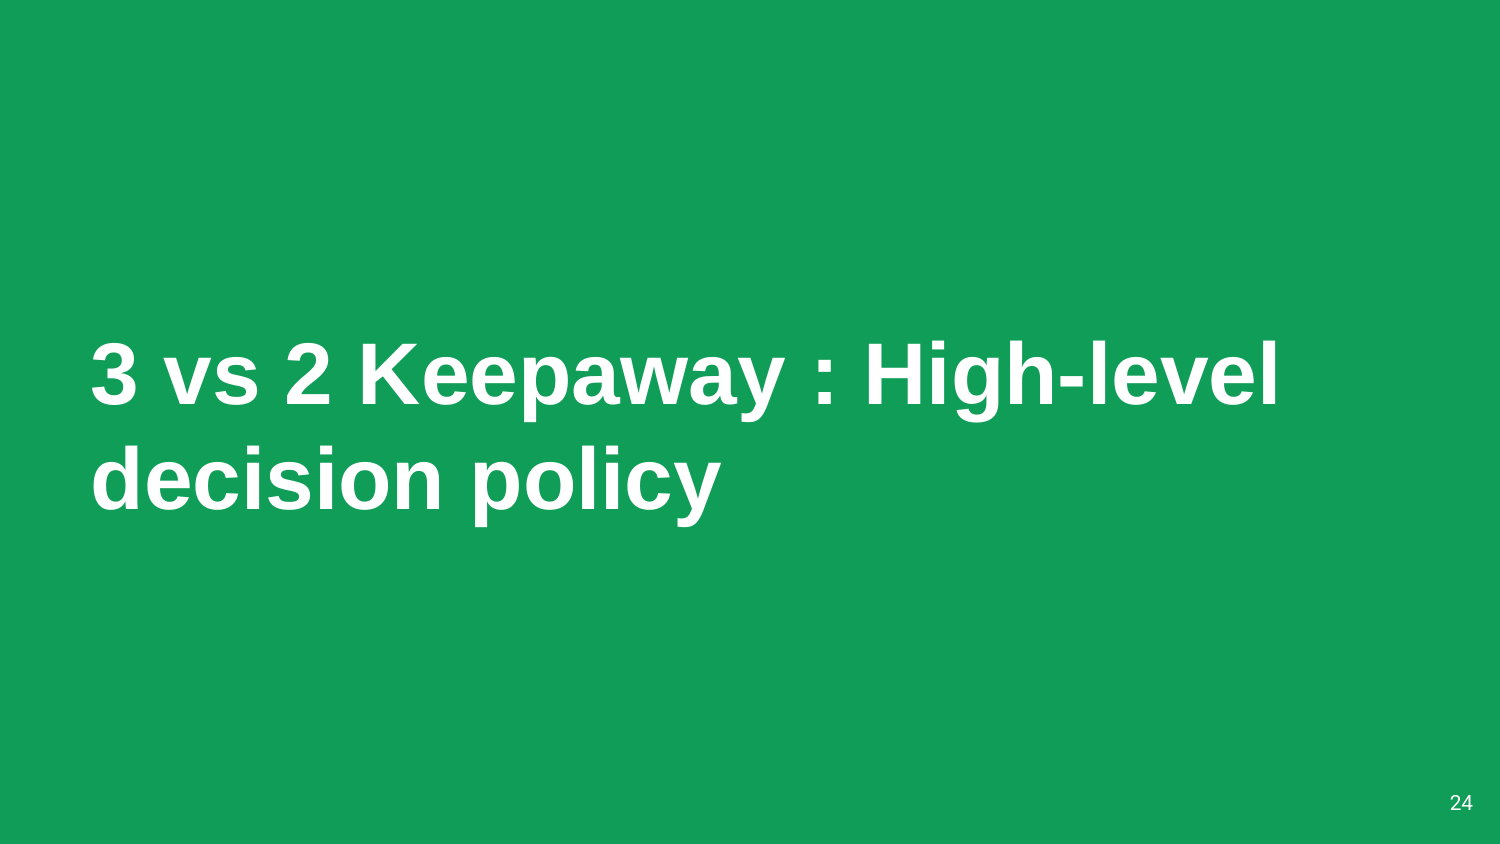

# 3 vs 2 Keepaway : High-level decision policy
24